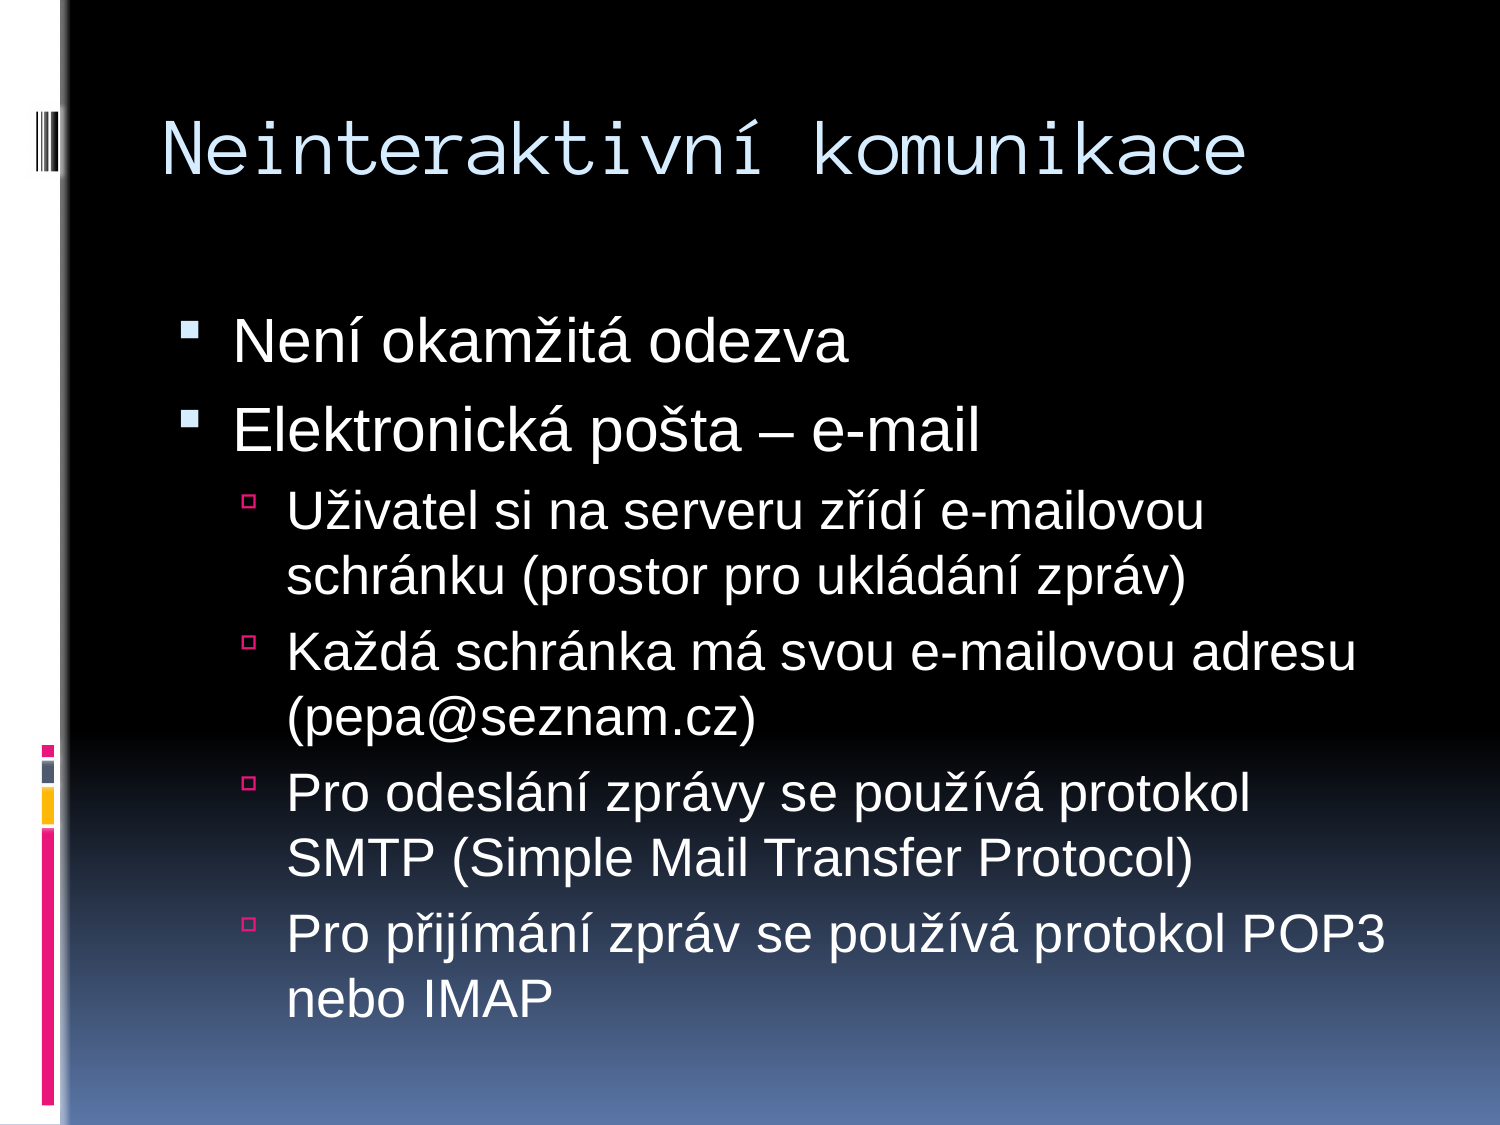

# Neinteraktivní komunikace
Není okamžitá odezva
Elektronická pošta – e-mail
Uživatel si na serveru zřídí e-mailovou schránku (prostor pro ukládání zpráv)
Každá schránka má svou e-mailovou adresu (pepa@seznam.cz)
Pro odeslání zprávy se používá protokol SMTP (Simple Mail Transfer Protocol)
Pro přijímání zpráv se používá protokol POP3 nebo IMAP